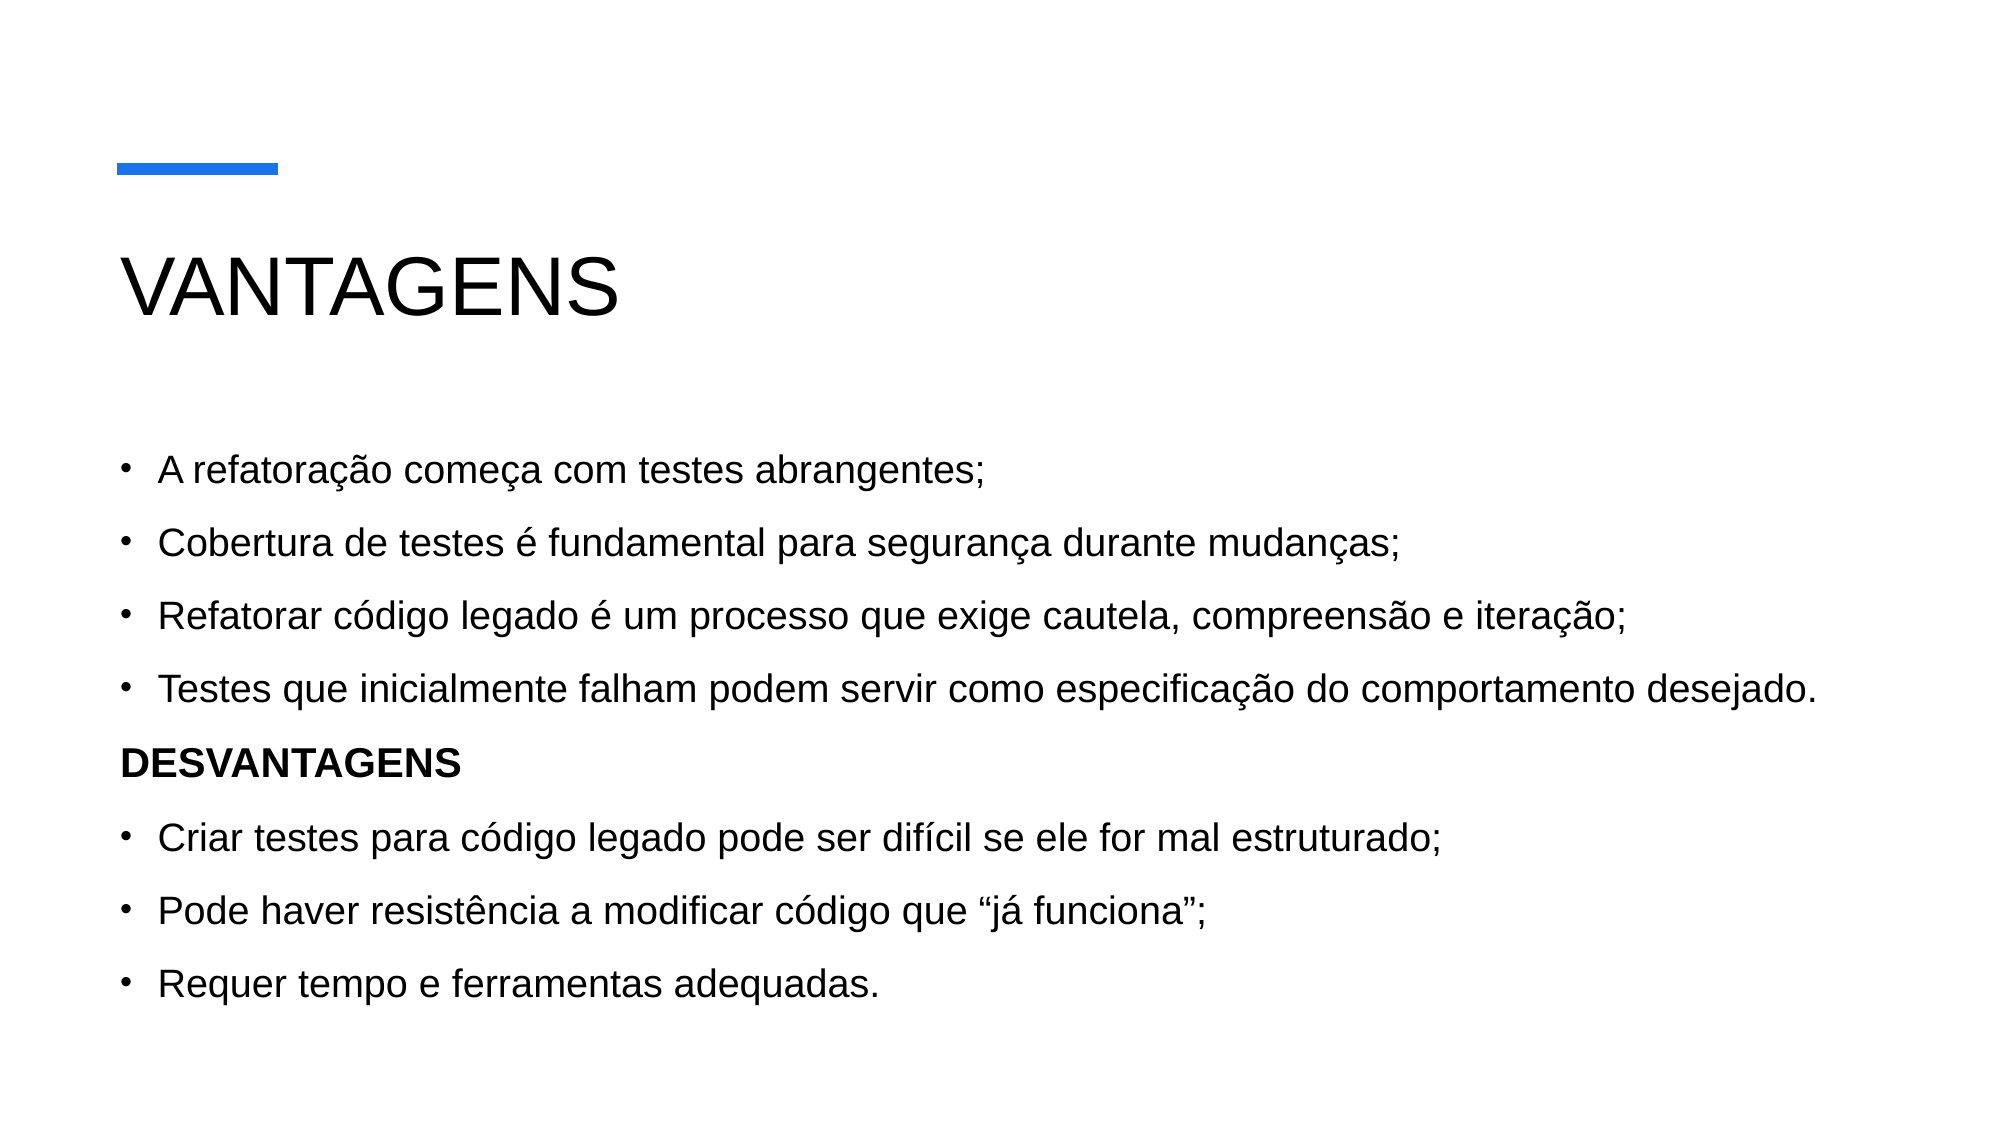

# VANTAGENS
A refatoração começa com testes abrangentes;
Cobertura de testes é fundamental para segurança durante mudanças;
Refatorar código legado é um processo que exige cautela, compreensão e iteração;
Testes que inicialmente falham podem servir como especificação do comportamento desejado.
DESVANTAGENS
Criar testes para código legado pode ser difícil se ele for mal estruturado;
Pode haver resistência a modificar código que “já funciona”;
Requer tempo e ferramentas adequadas.